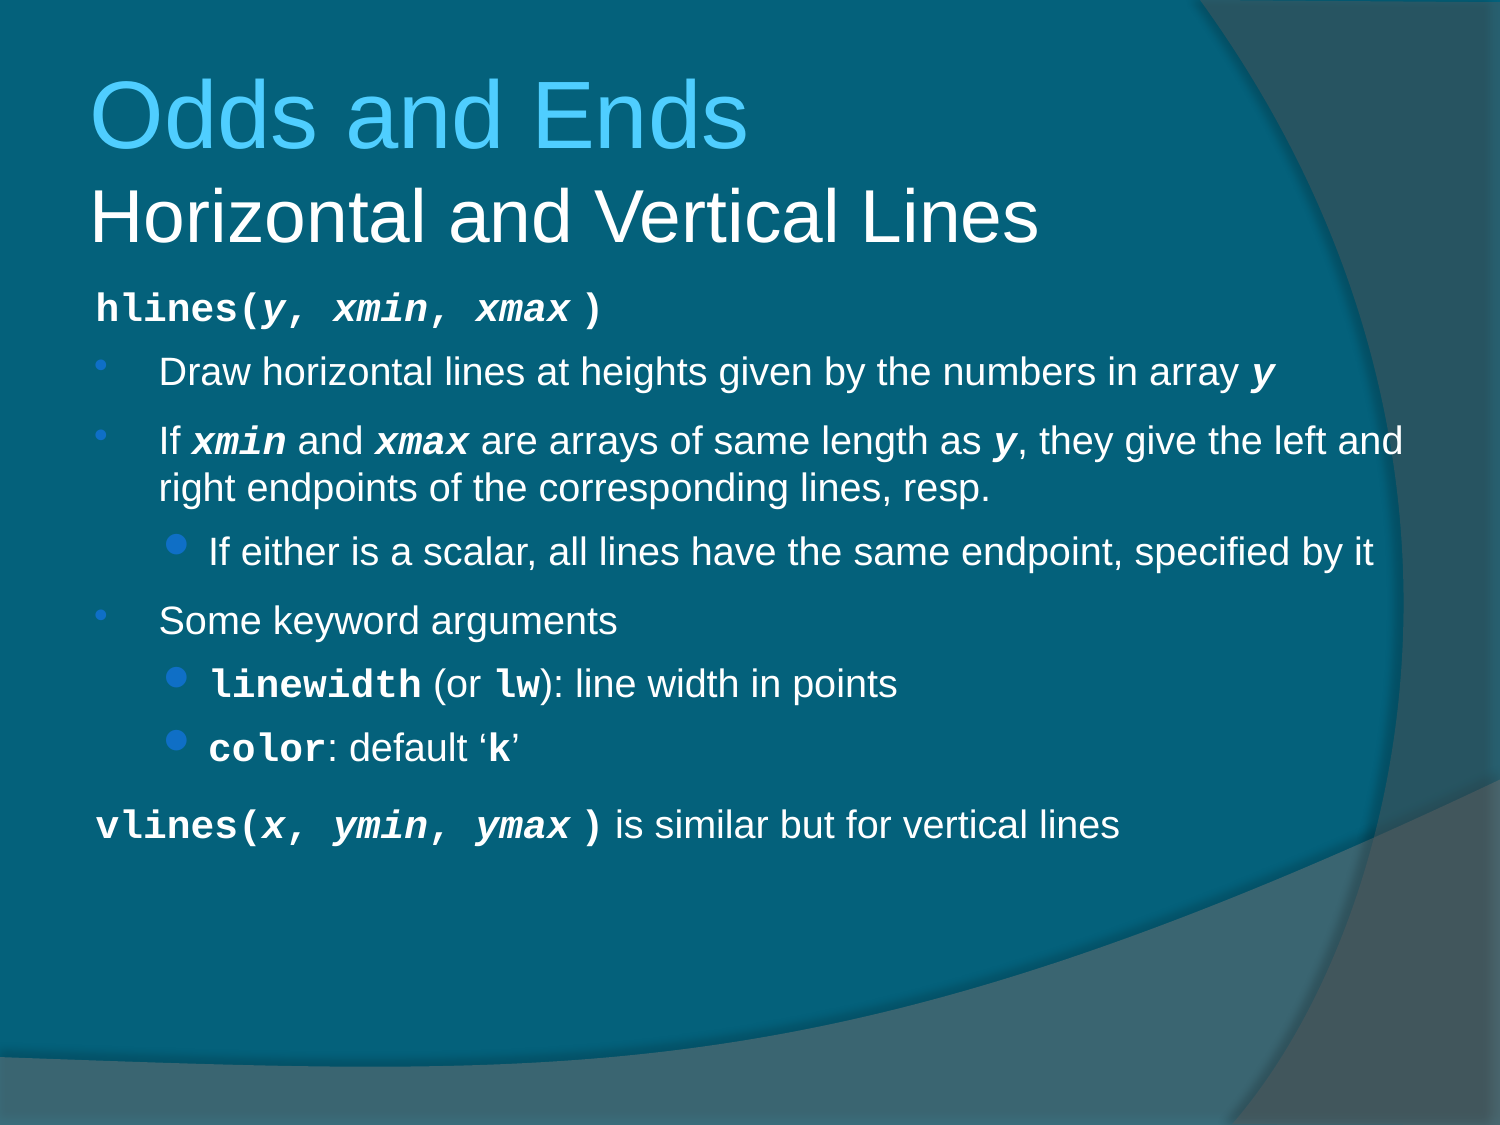

Odds and Ends
Horizontal and Vertical Lines
hlines(y, xmin, xmax )
Draw horizontal lines at heights given by the numbers in array y
If xmin and xmax are arrays of same length as y, they give the left and right endpoints of the corresponding lines, resp.
If either is a scalar, all lines have the same endpoint, specified by it
Some keyword arguments
linewidth (or lw): line width in points
color: default ‘k’
vlines(x, ymin, ymax ) is similar but for vertical lines